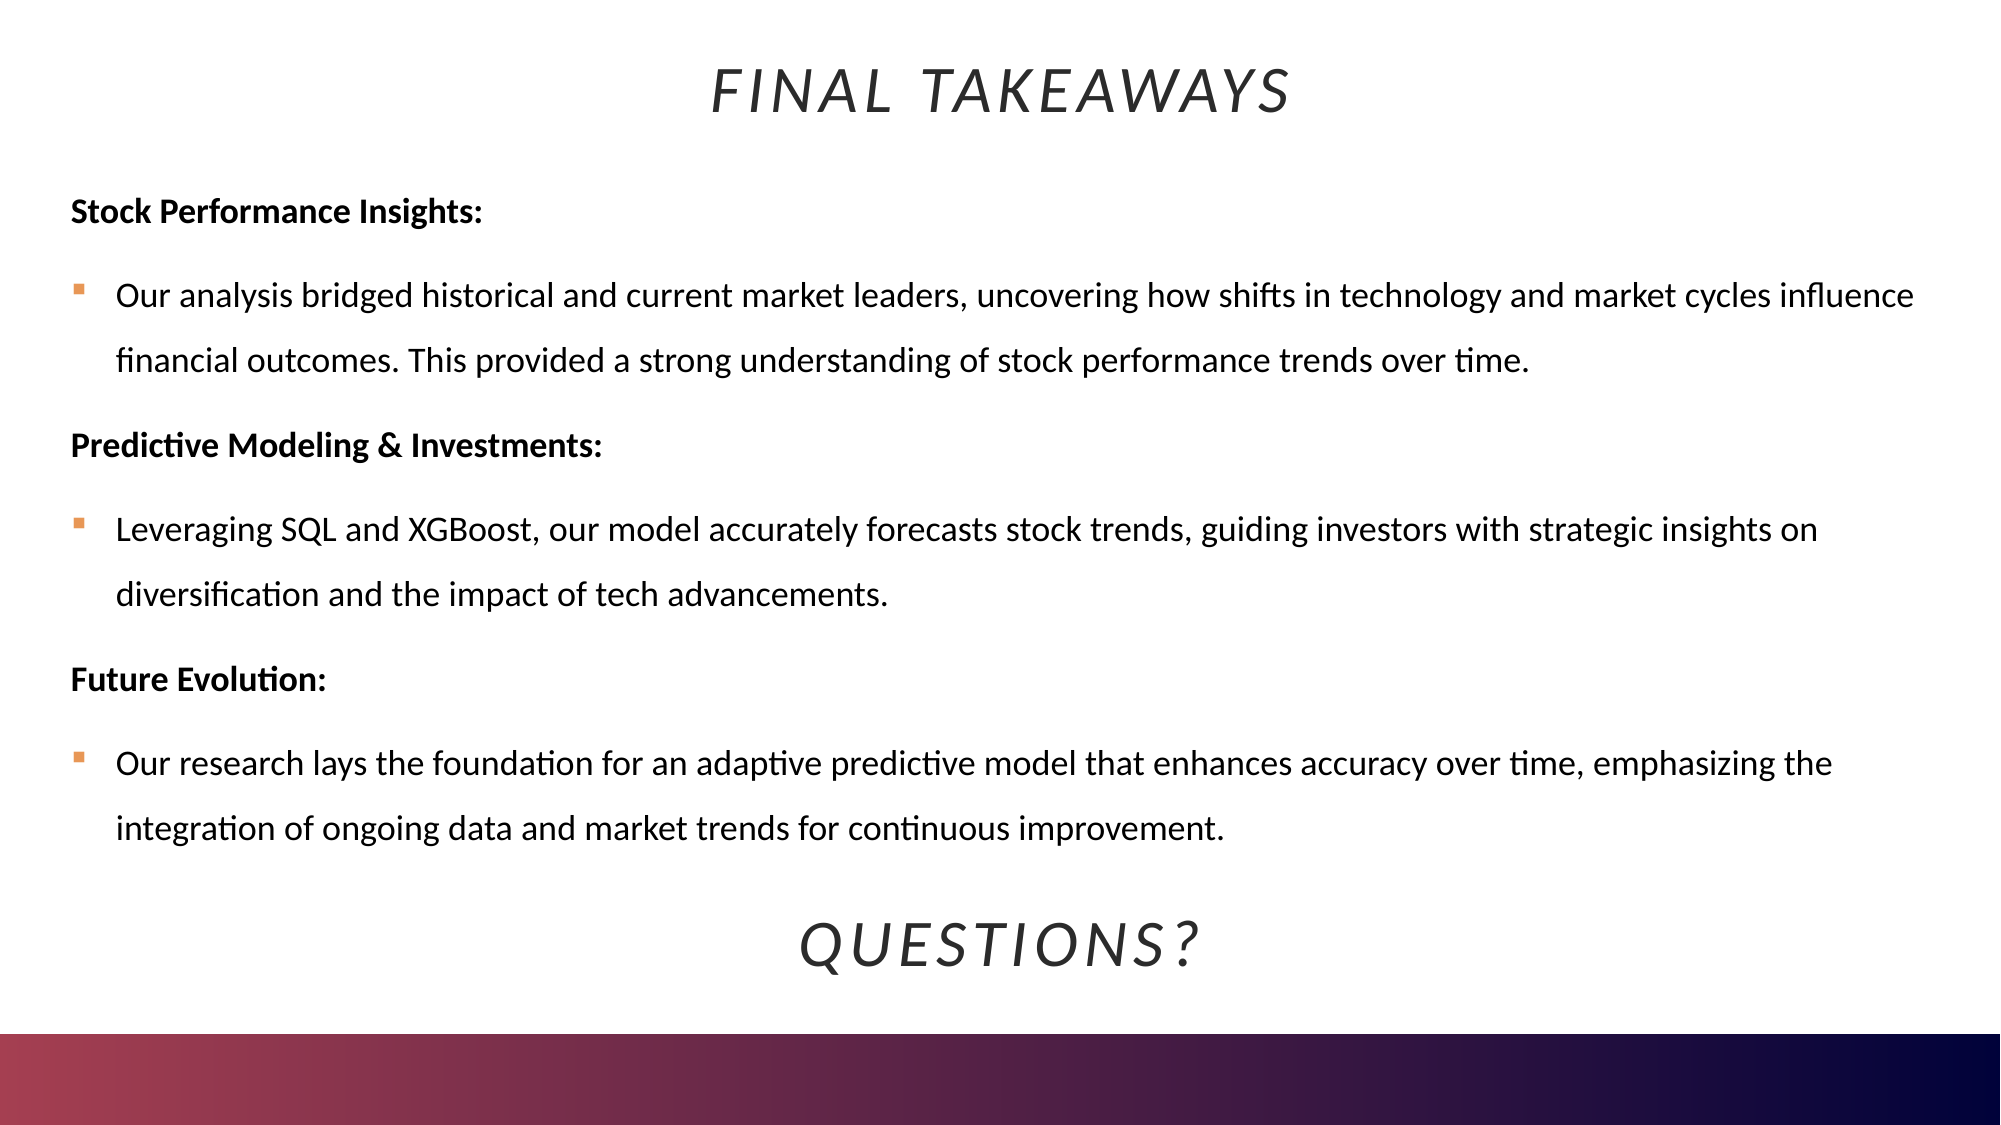

# FINAL TAKEAWAYS
Stock Performance Insights:
Our analysis bridged historical and current market leaders, uncovering how shifts in technology and market cycles influence financial outcomes. This provided a strong understanding of stock performance trends over time.
Predictive Modeling & Investments:
Leveraging SQL and XGBoost, our model accurately forecasts stock trends, guiding investors with strategic insights on diversification and the impact of tech advancements.
Future Evolution:
Our research lays the foundation for an adaptive predictive model that enhances accuracy over time, emphasizing the integration of ongoing data and market trends for continuous improvement.
Questions?